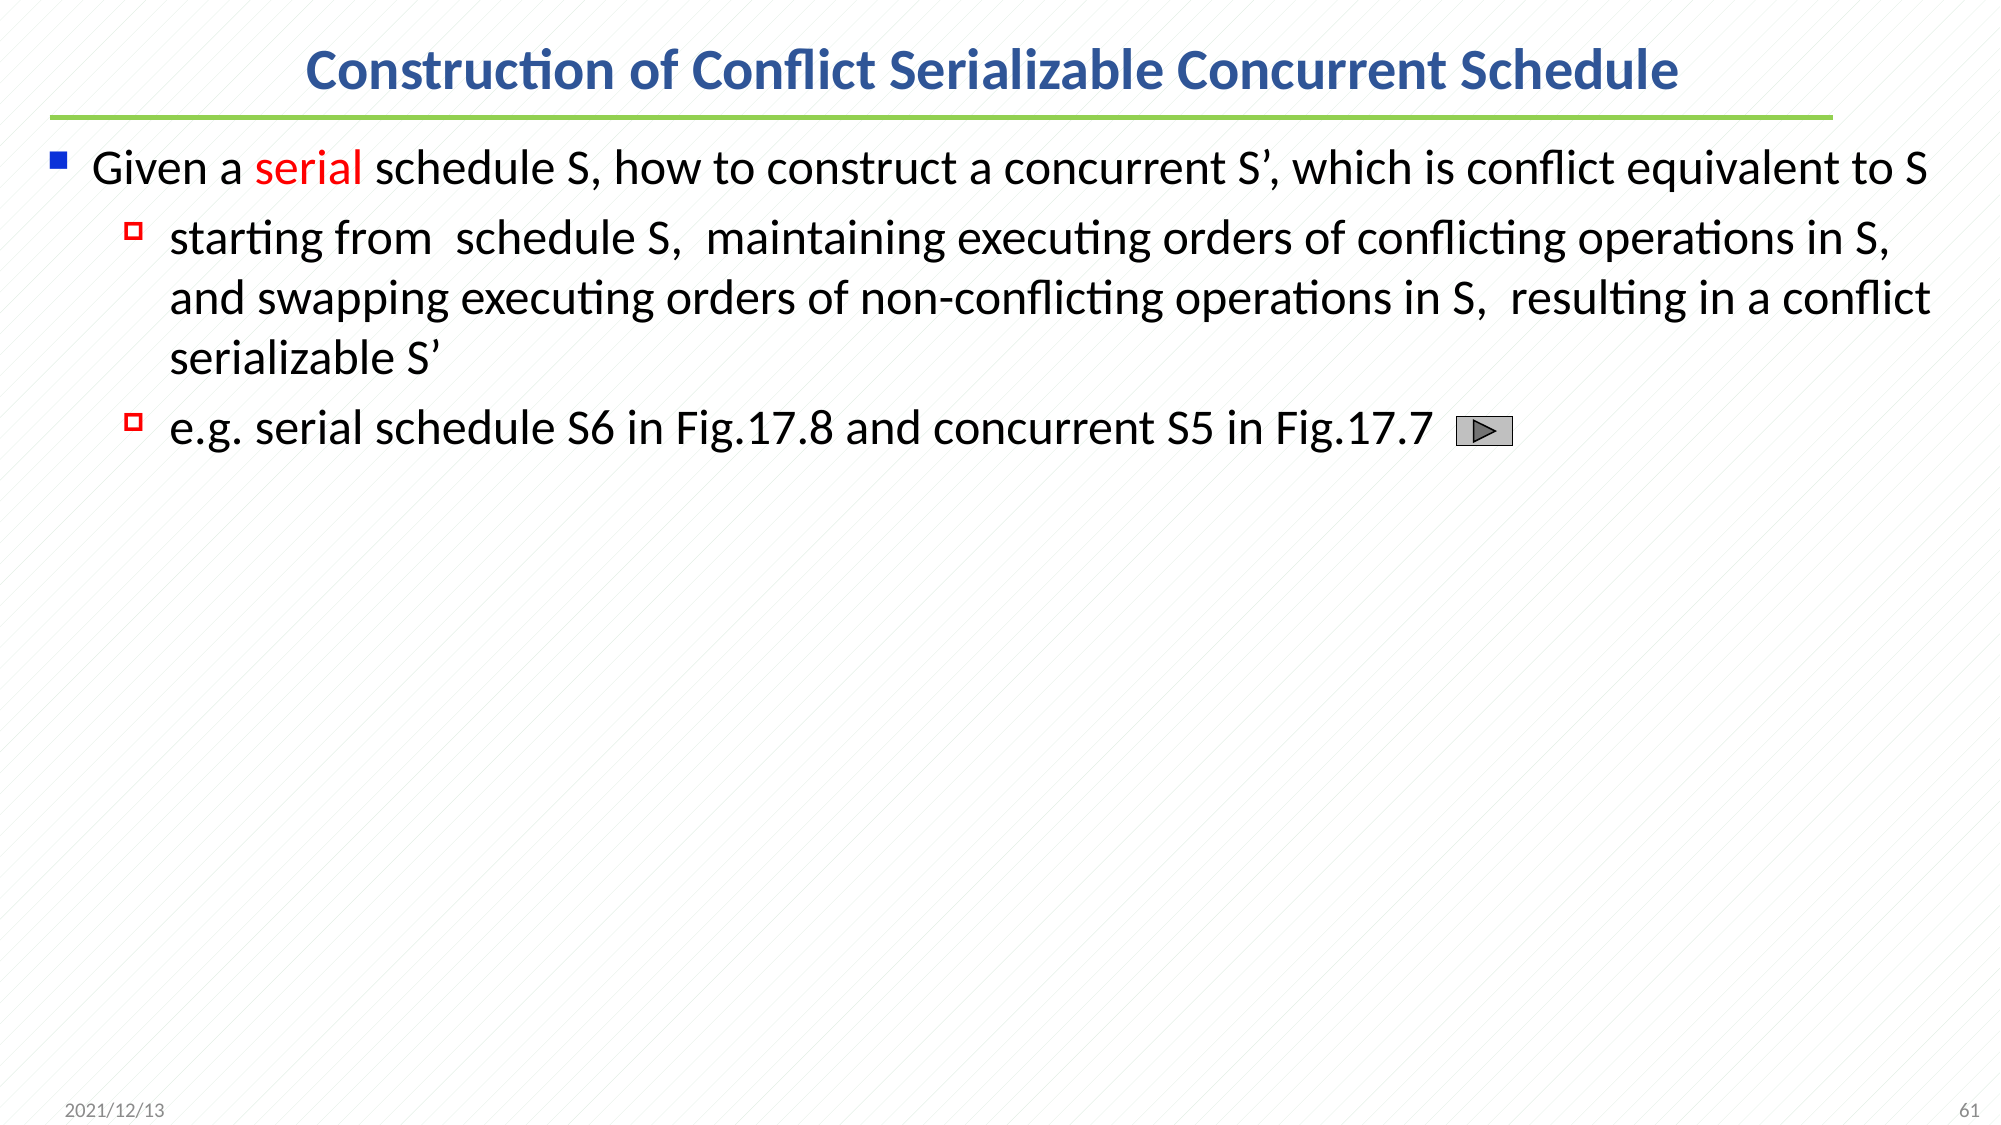

# Construction of Conflict Serializable Concurrent Schedule
Given a serial schedule S, how to construct a concurrent S’, which is conflict equivalent to S
starting from  schedule S,  maintaining executing orders of conflicting operations in S, and swapping executing orders of non-conflicting operations in S,  resulting in a conflict serializable S’
e.g. serial schedule S6 in Fig.17.8 and concurrent S5 in Fig.17.7

61
2021/12/13